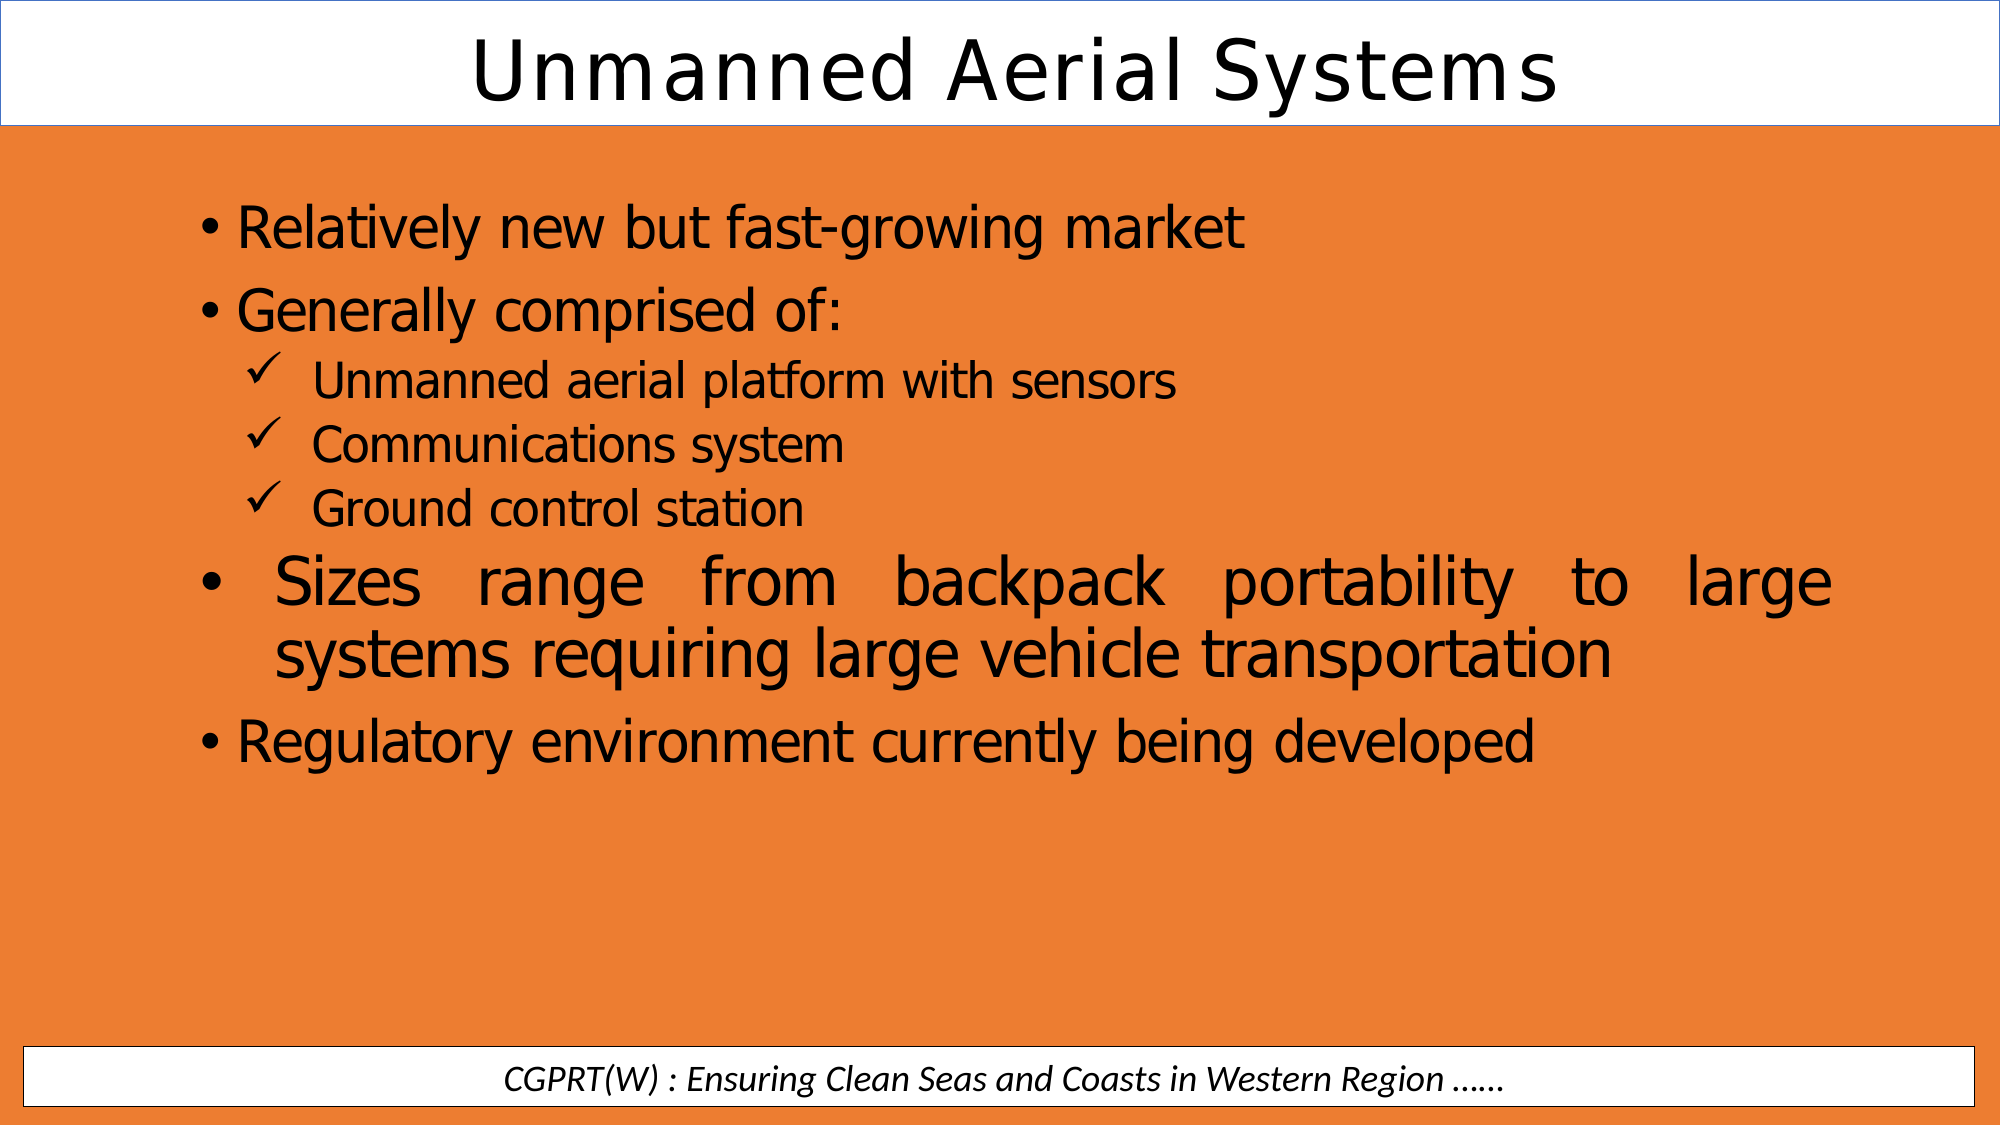

Unmanned Aerial Systems
Relatively new but fast-growing market
Generally comprised of:
Unmanned aerial platform with sensors
Communications system
Ground control station
Sizes range from backpack portability to large systems requiring large vehicle transportation
Regulatory environment currently being developed
 CGPRT(W) : Ensuring Clean Seas and Coasts in Western Region ……